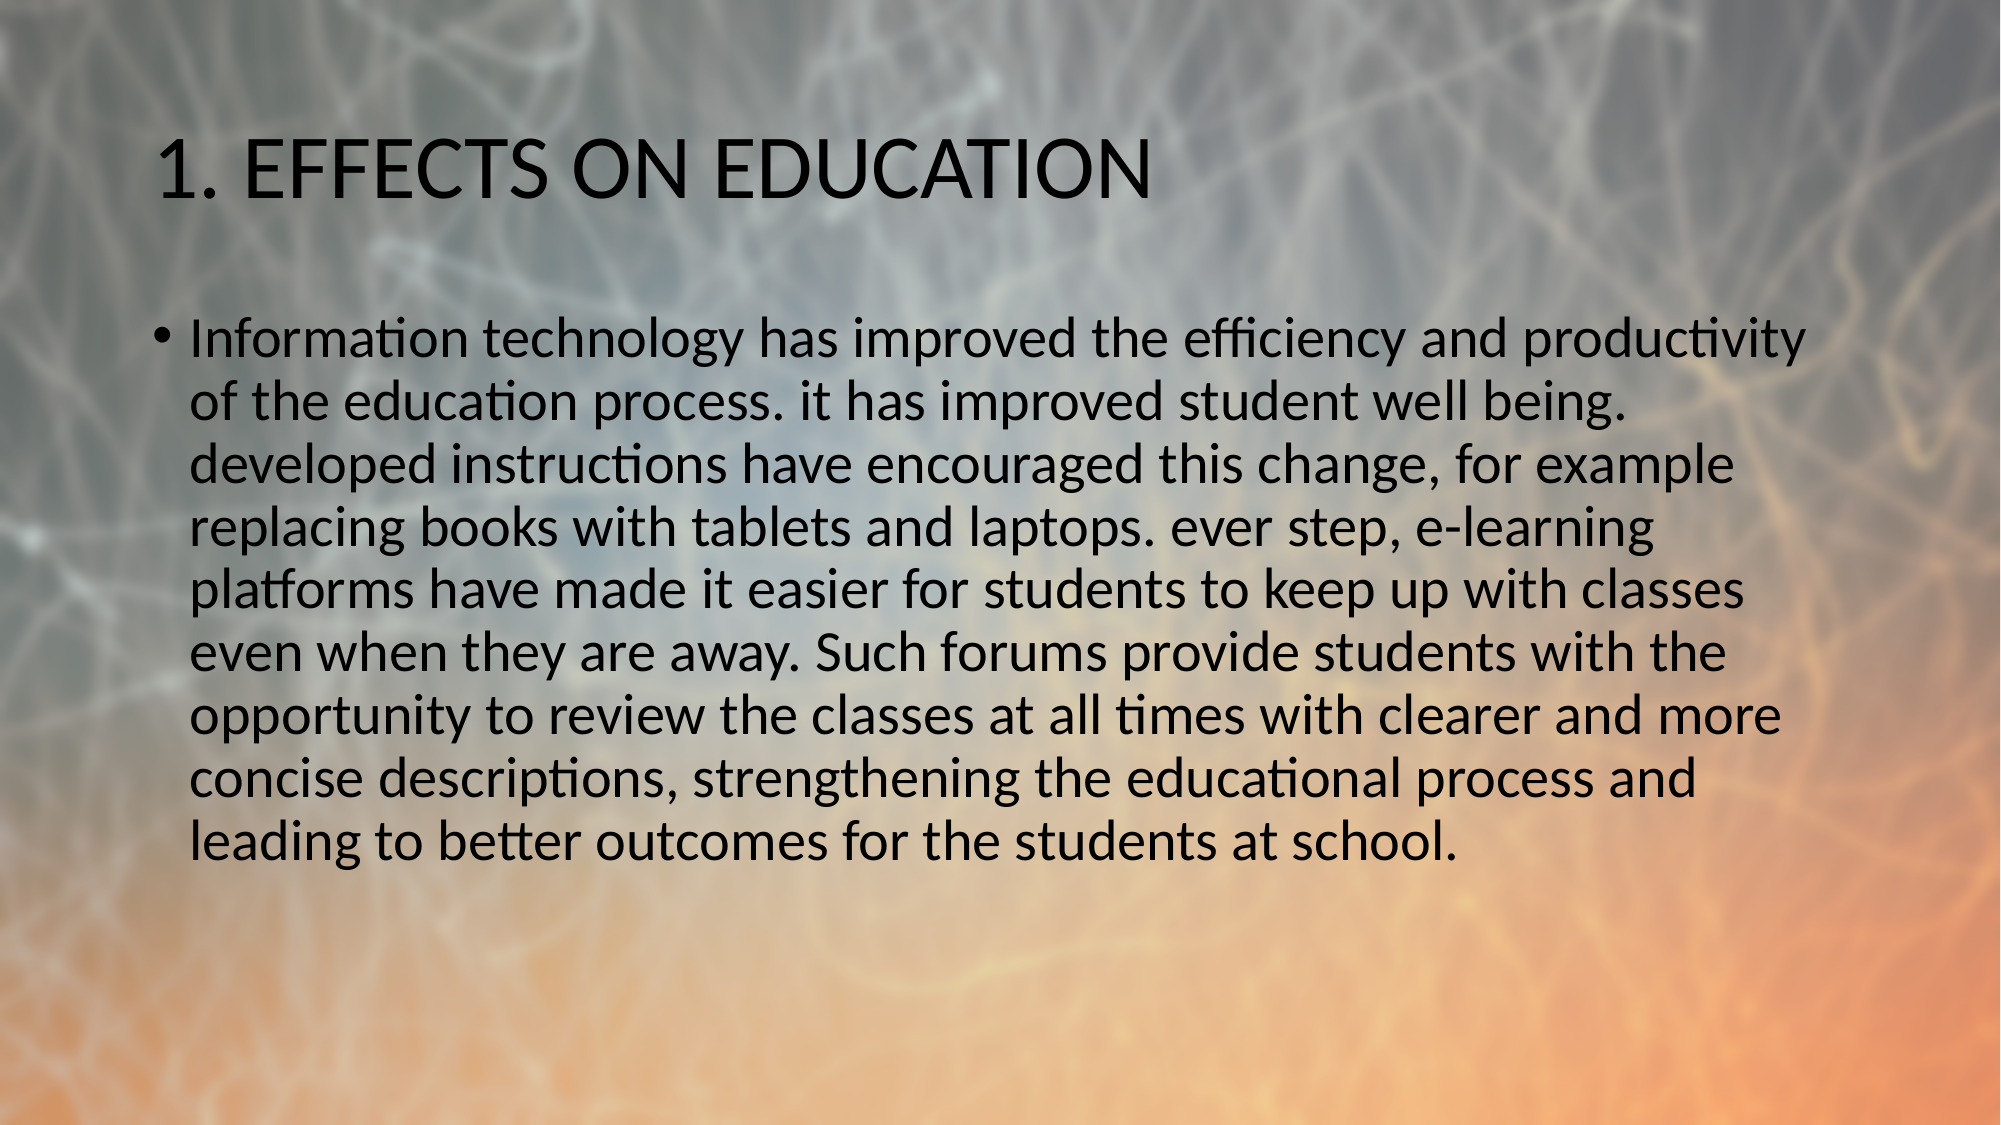

# 1. EFFECTS ON EDUCATION
Information technology has improved the efficiency and productivity of the education process. it has improved student well being. developed instructions have encouraged this change, for example replacing books with tablets and laptops. ever step, e-learning platforms have made it easier for students to keep up with classes even when they are away. Such forums provide students with the opportunity to review the classes at all times with clearer and more concise descriptions, strengthening the educational process and leading to better outcomes for the students at school.